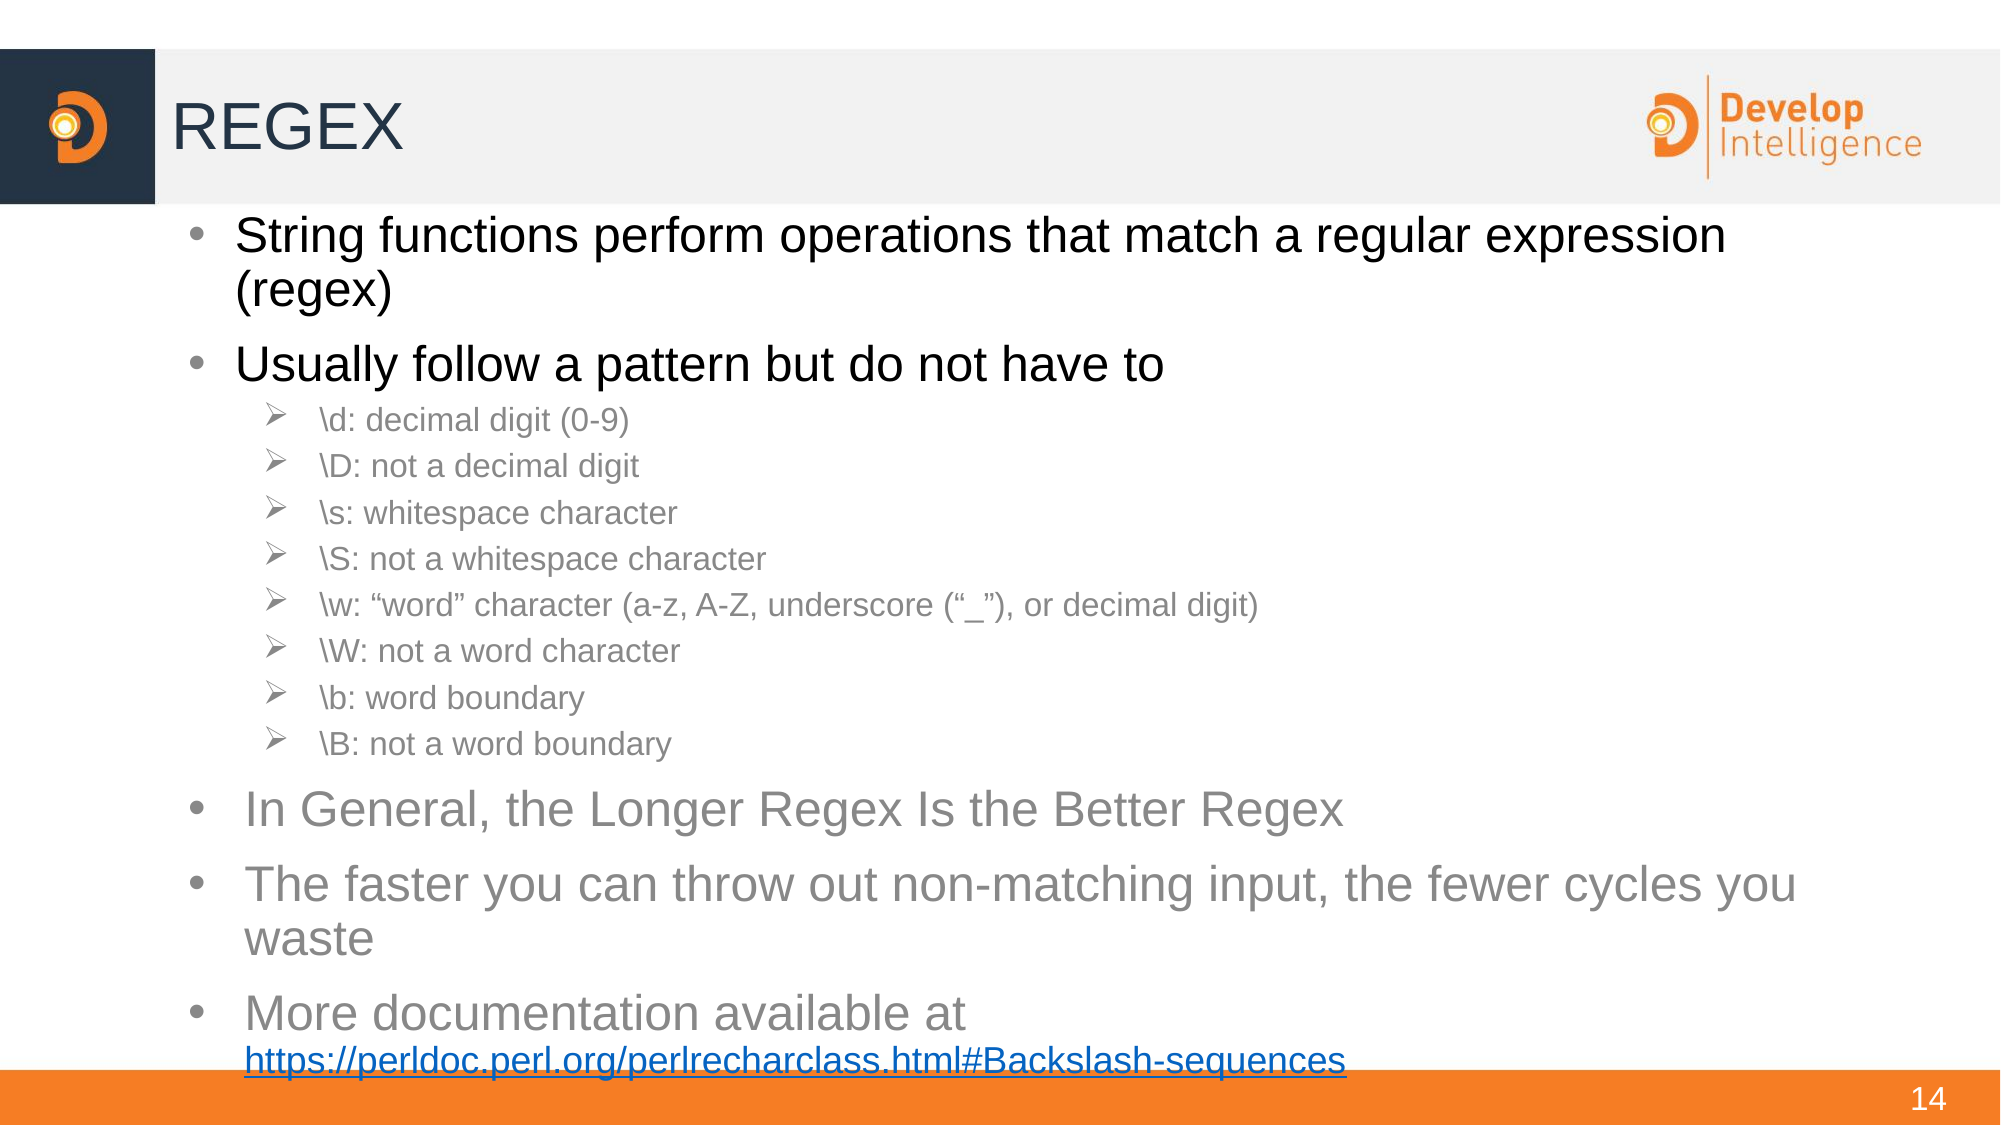

# REGEX
String functions perform operations that match a regular expression (regex)
Usually follow a pattern but do not have to
\d: decimal digit (0-9)
\D: not a decimal digit
\s: whitespace character
\S: not a whitespace character
\w: “word” character (a-z, A-Z, underscore (“_”), or decimal digit)
\W: not a word character
\b: word boundary
\B: not a word boundary
In General, the Longer Regex Is the Better Regex
The faster you can throw out non-matching input, the fewer cycles you waste
More documentation available at https://perldoc.perl.org/perlrecharclass.html#Backslash-sequences

14